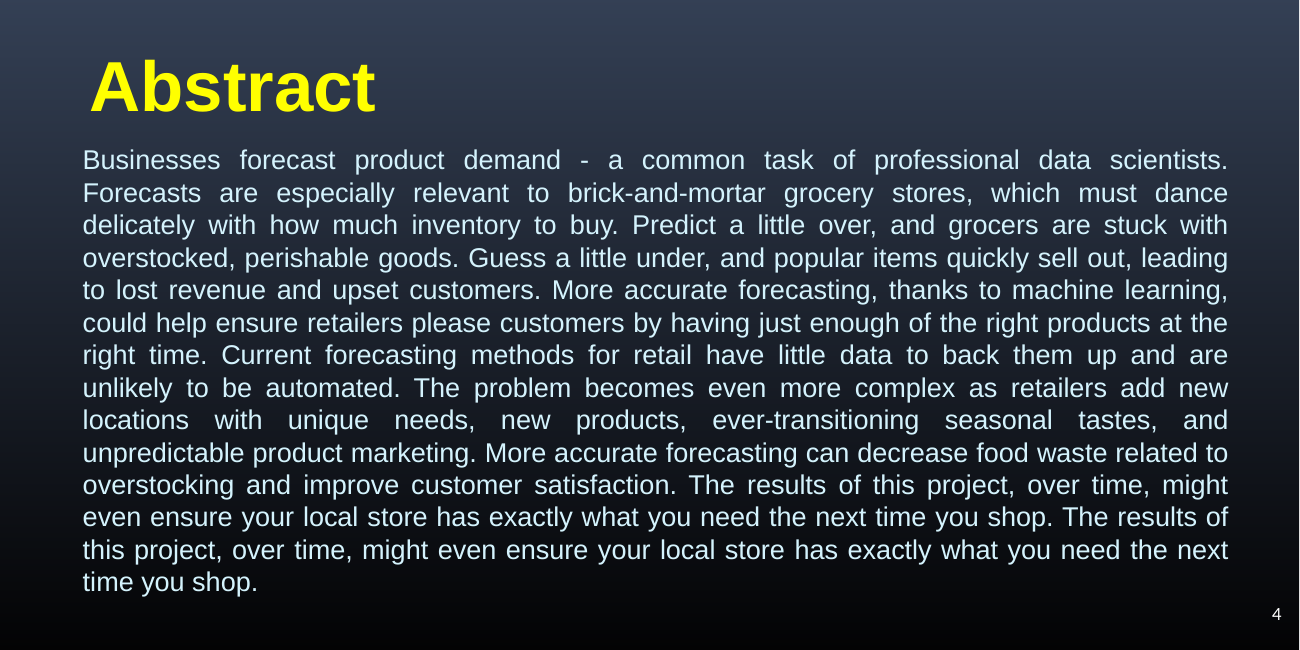

Abstract
Businesses forecast product demand - a common task of professional data scientists. Forecasts are especially relevant to brick-and-mortar grocery stores, which must dance delicately with how much inventory to buy. Predict a little over, and grocers are stuck with overstocked, perishable goods. Guess a little under, and popular items quickly sell out, leading to lost revenue and upset customers. More accurate forecasting, thanks to machine learning, could help ensure retailers please customers by having just enough of the right products at the right time. Current forecasting methods for retail have little data to back them up and are unlikely to be automated. The problem becomes even more complex as retailers add new locations with unique needs, new products, ever-transitioning seasonal tastes, and unpredictable product marketing. More accurate forecasting can decrease food waste related to overstocking and improve customer satisfaction. The results of this project, over time, might even ensure your local store has exactly what you need the next time you shop. The results of this project, over time, might even ensure your local store has exactly what you need the next time you shop.

4